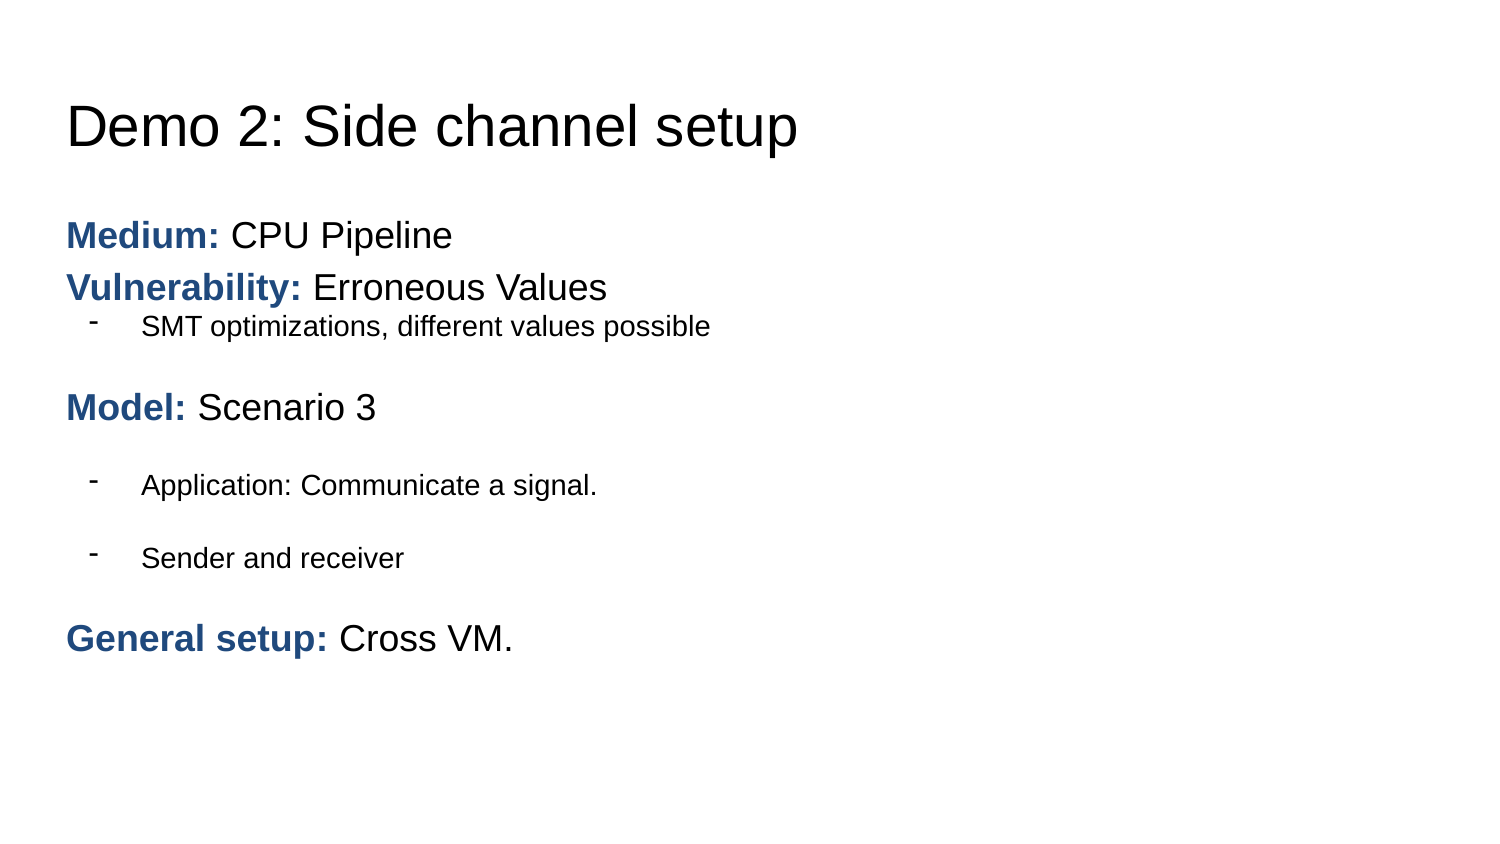

# Demo 2: Side channel setup
Medium: CPU Pipeline
Vulnerability: Erroneous Values
SMT optimizations, different values possible
Model: Scenario 3
Application: Communicate a signal.
Sender and receiver
General setup: Cross VM.